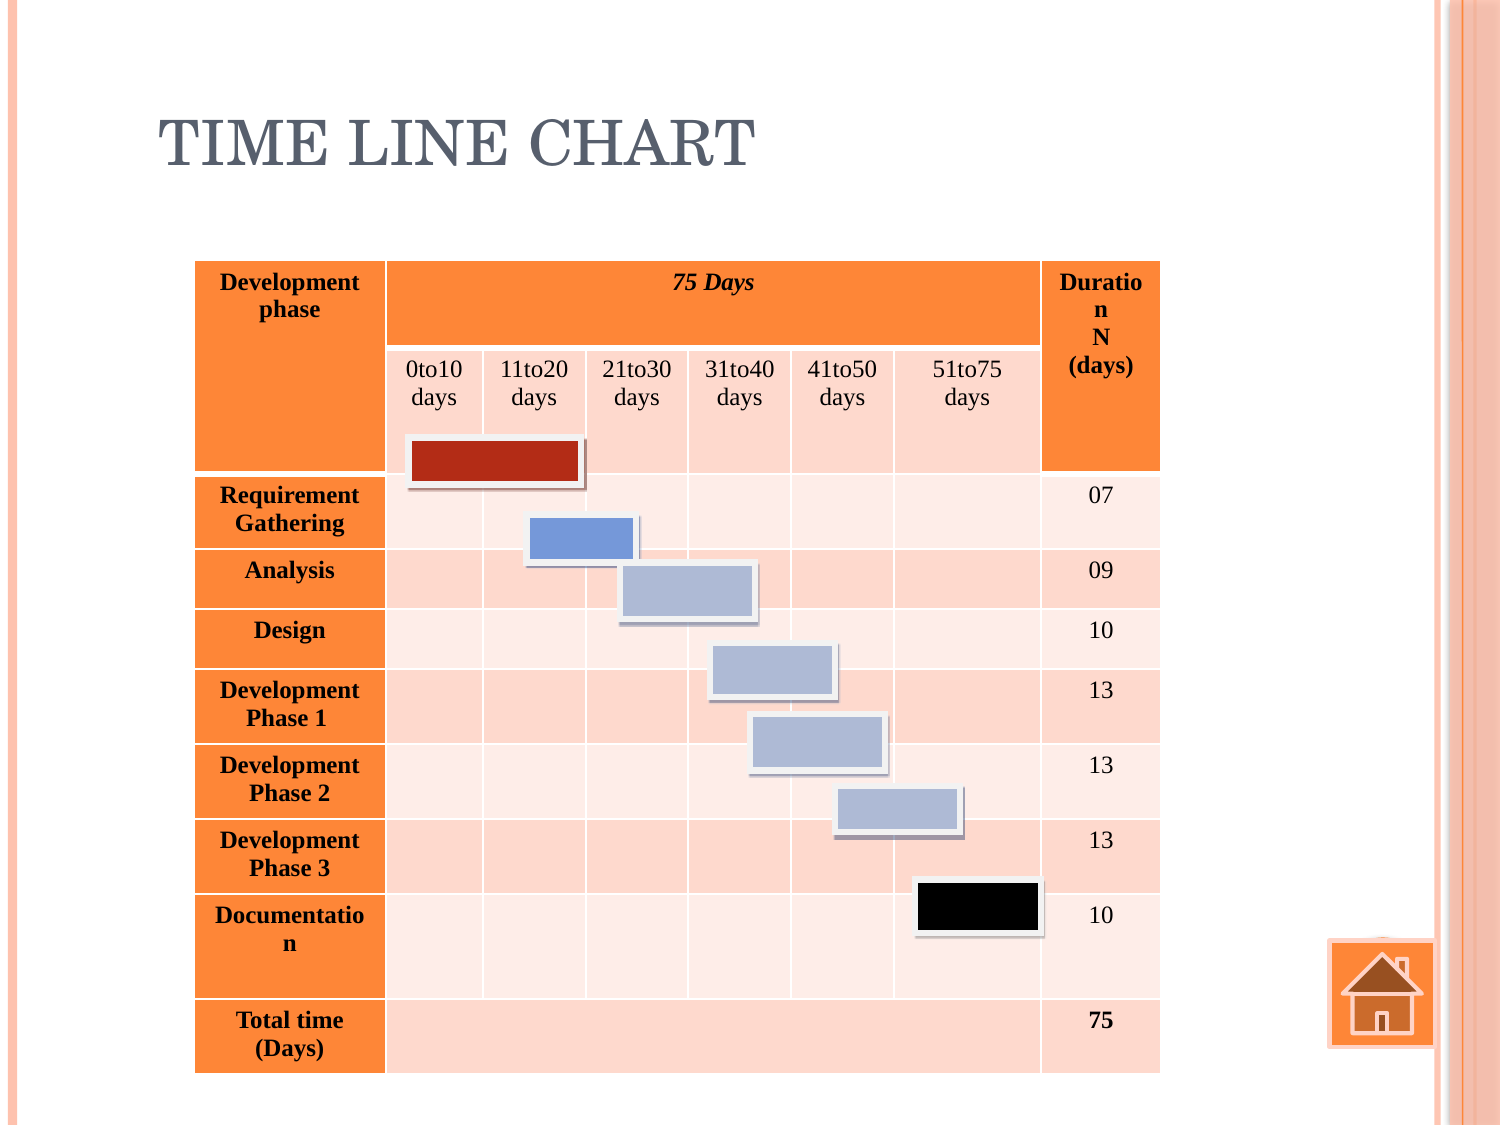

# Time Line Chart
| Development phase | 75 Days |  |  |  |  |  | Duration N (days) |
| --- | --- | --- | --- | --- | --- | --- | --- |
|  | 0to10 days | 11to20 days | 21to30 days | 31to40 days | 41to50 days | 51to75 days |  |
| Requirement Gathering |  |  |  |  |  |  | 07 |
| Analysis |  |  |  |  |  |  | 09 |
| Design |  |  |  |  |  |  | 10 |
| Development Phase 1 |  |  |  |  |  |  | 13 |
| Development Phase 2 |  |  |  |  |  |  | 13 |
| Development Phase 3 |  |  |  |  |  |  | 13 |
| Documentation |  |  |  |  |  |  | 10 |
| Total time (Days) |  |  |  |  |  |  | 75 |